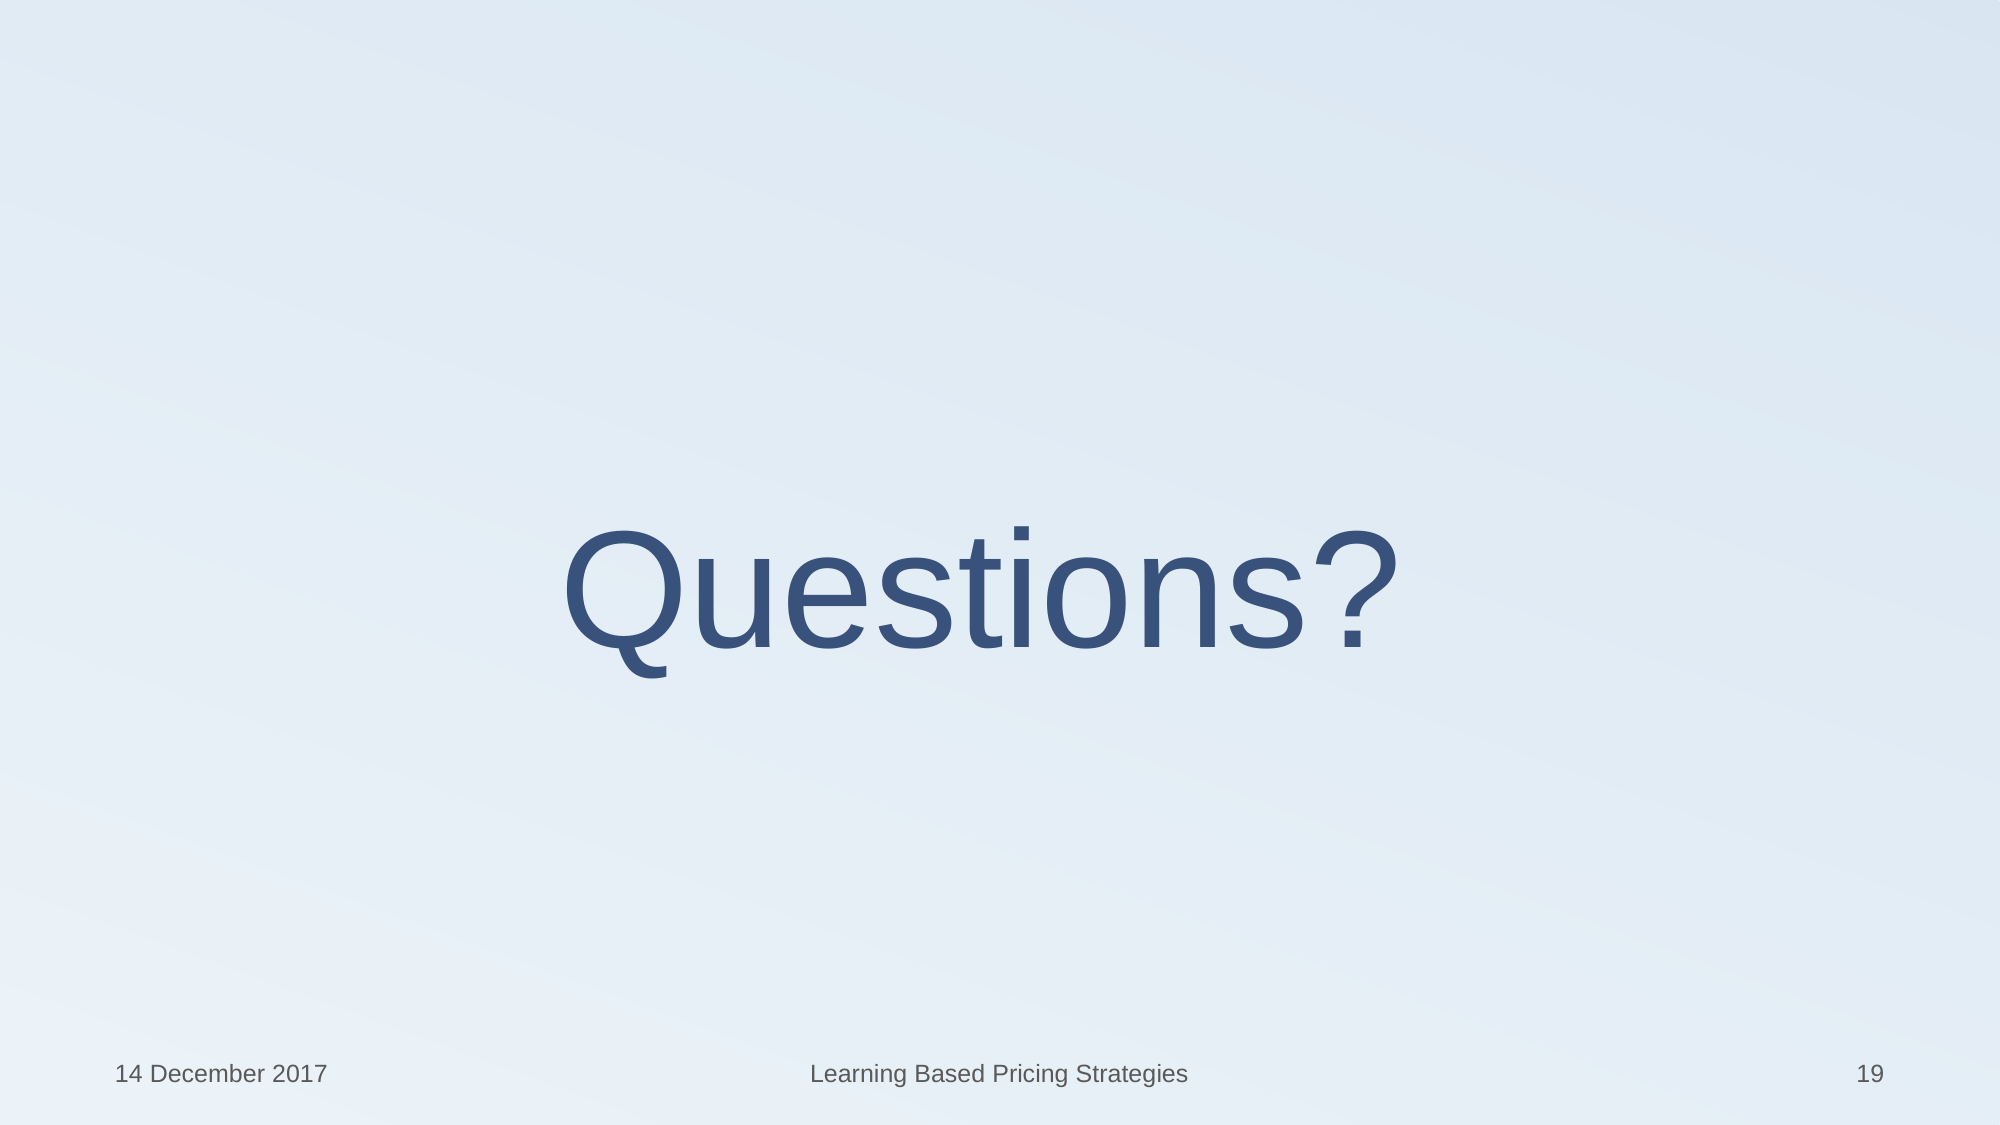

# Questions?
14 December 2017
Learning Based Pricing Strategies
19